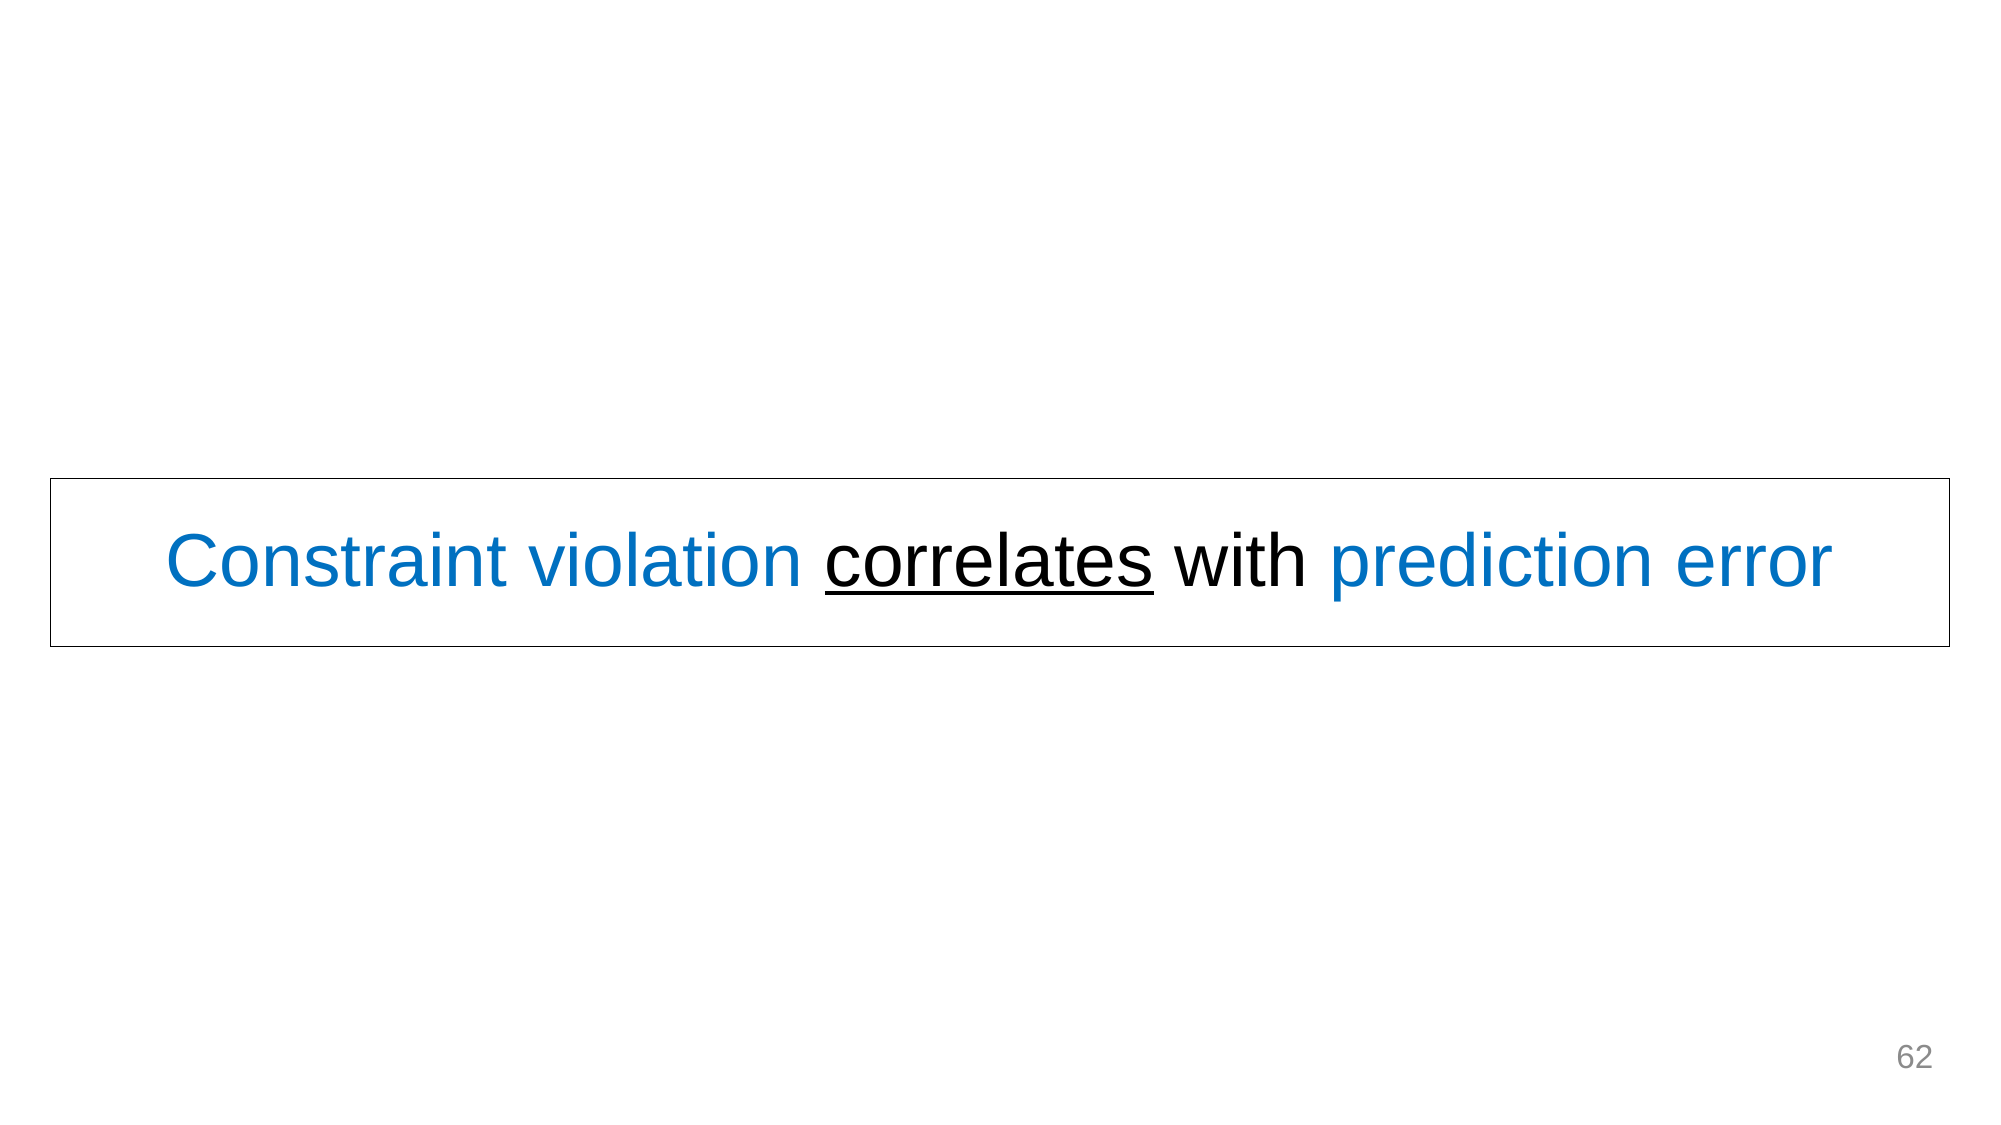

Constraint violation correlates with prediction error
62